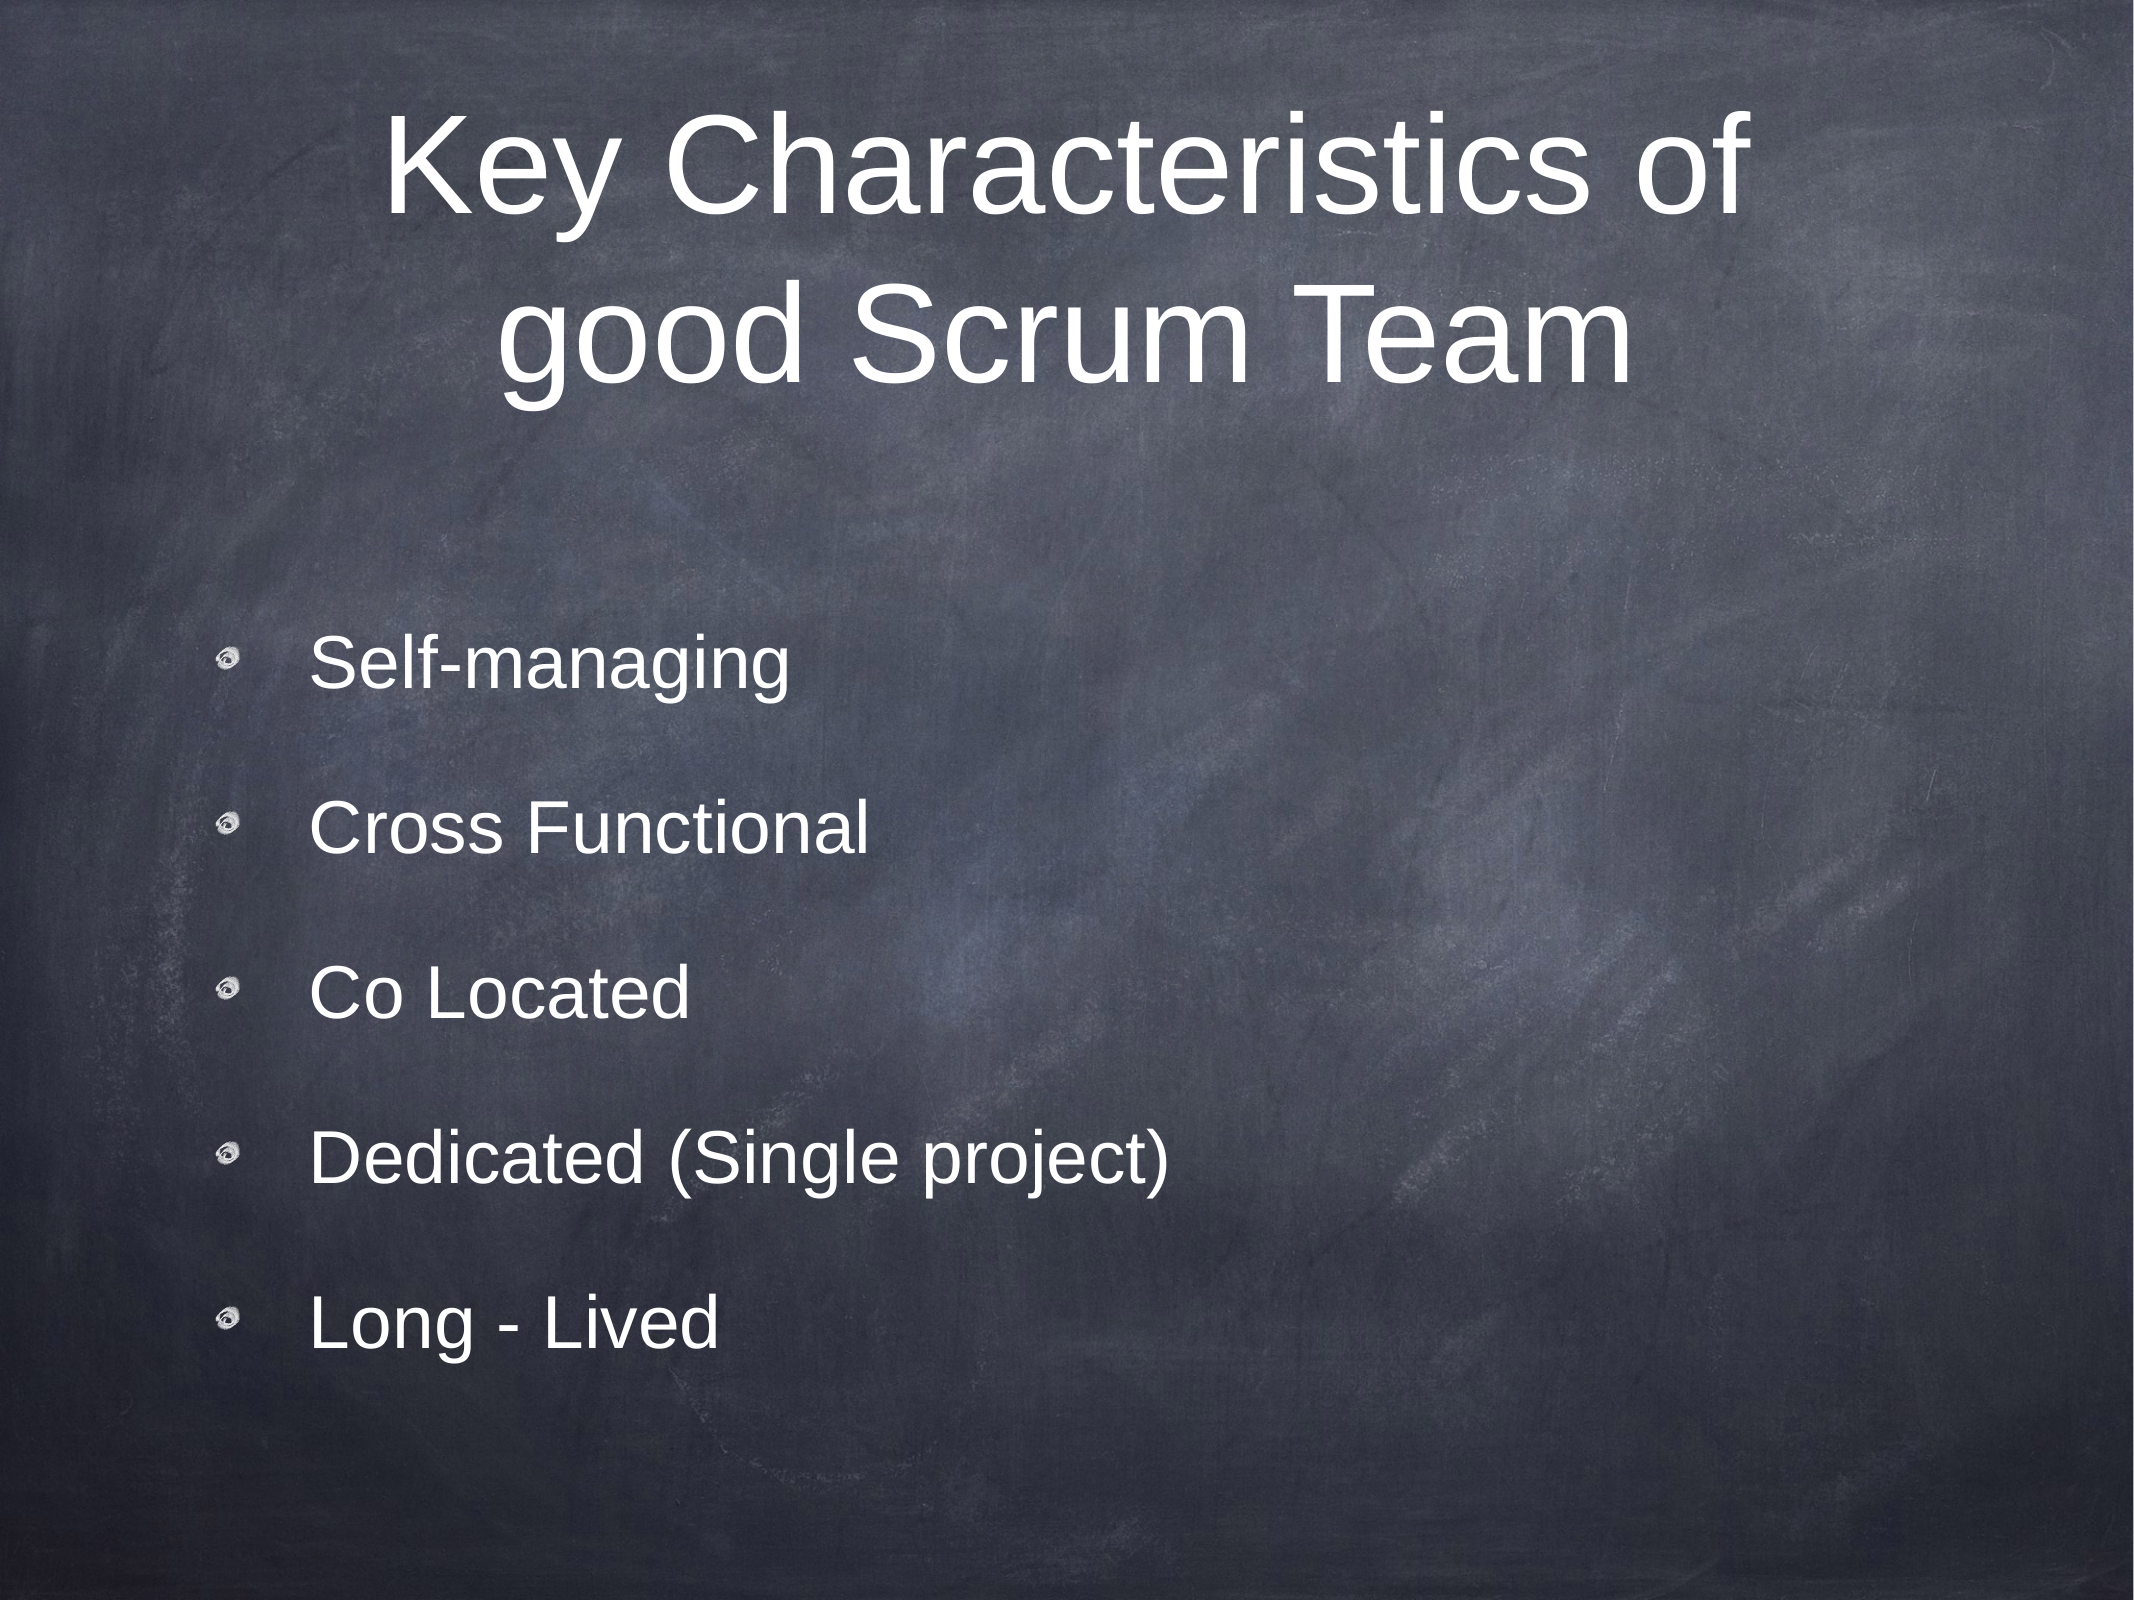

# Key Characteristics of good Scrum Team
Self-managing
Cross Functional
Co Located
Dedicated (Single project)
Long - Lived